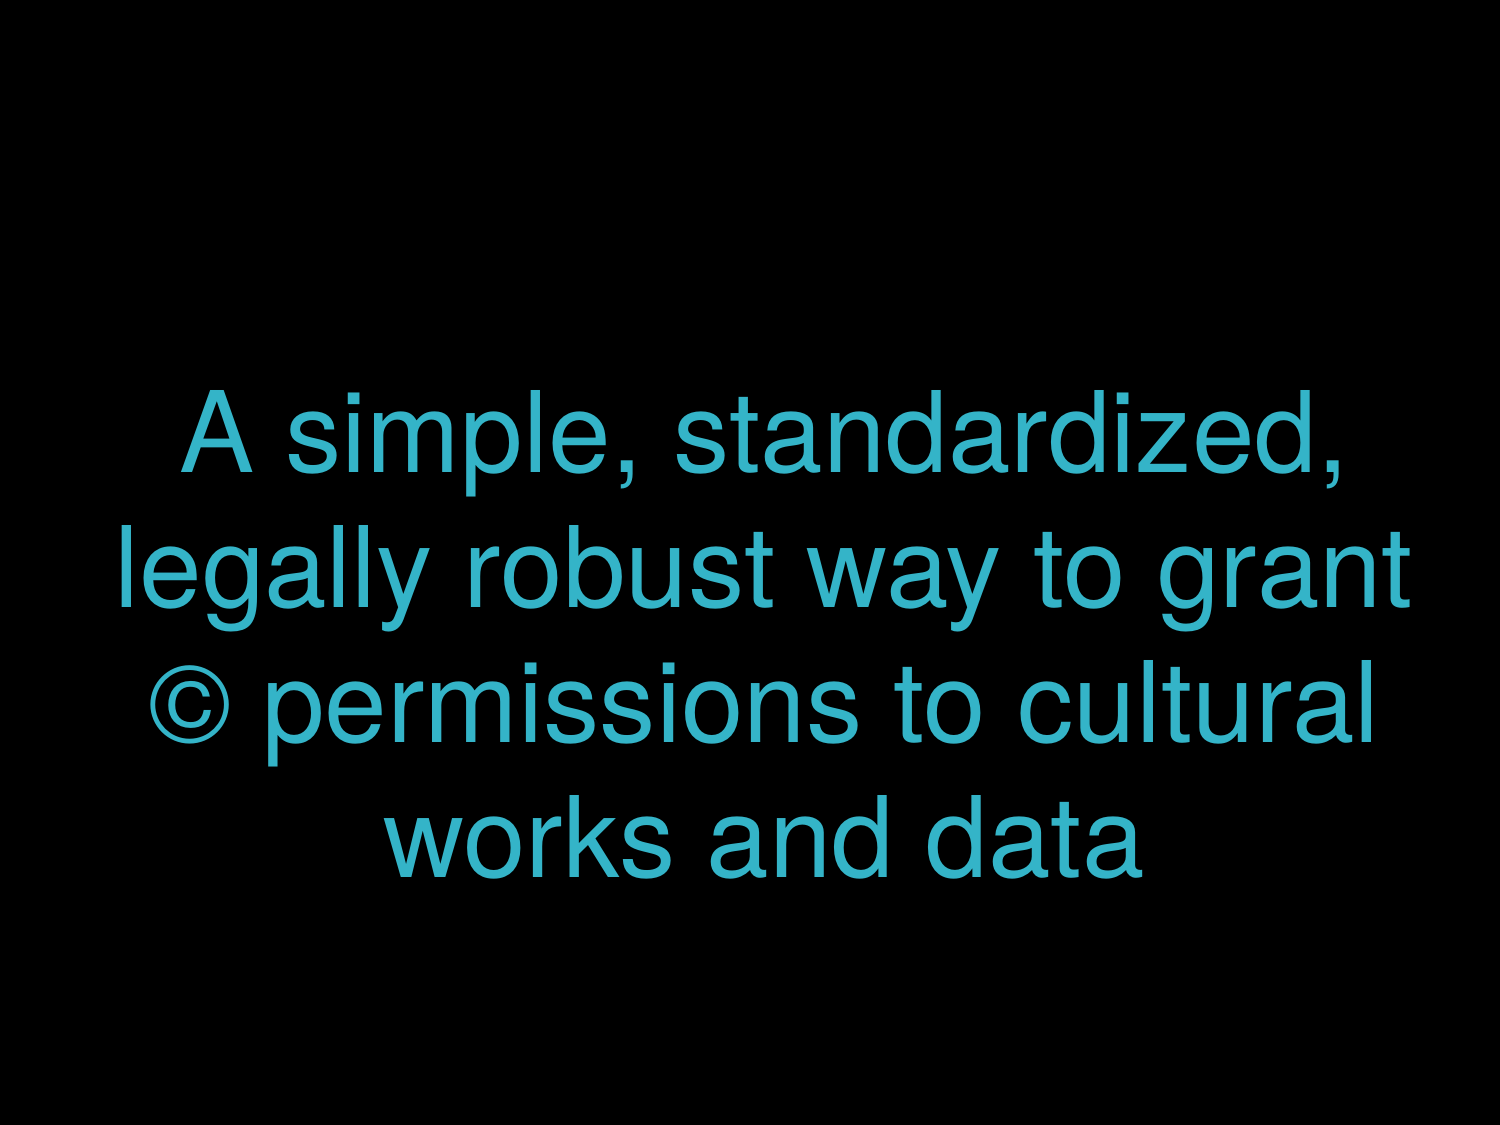

A simple, standardized, legally robust way to grant © permissions to cultural works and data